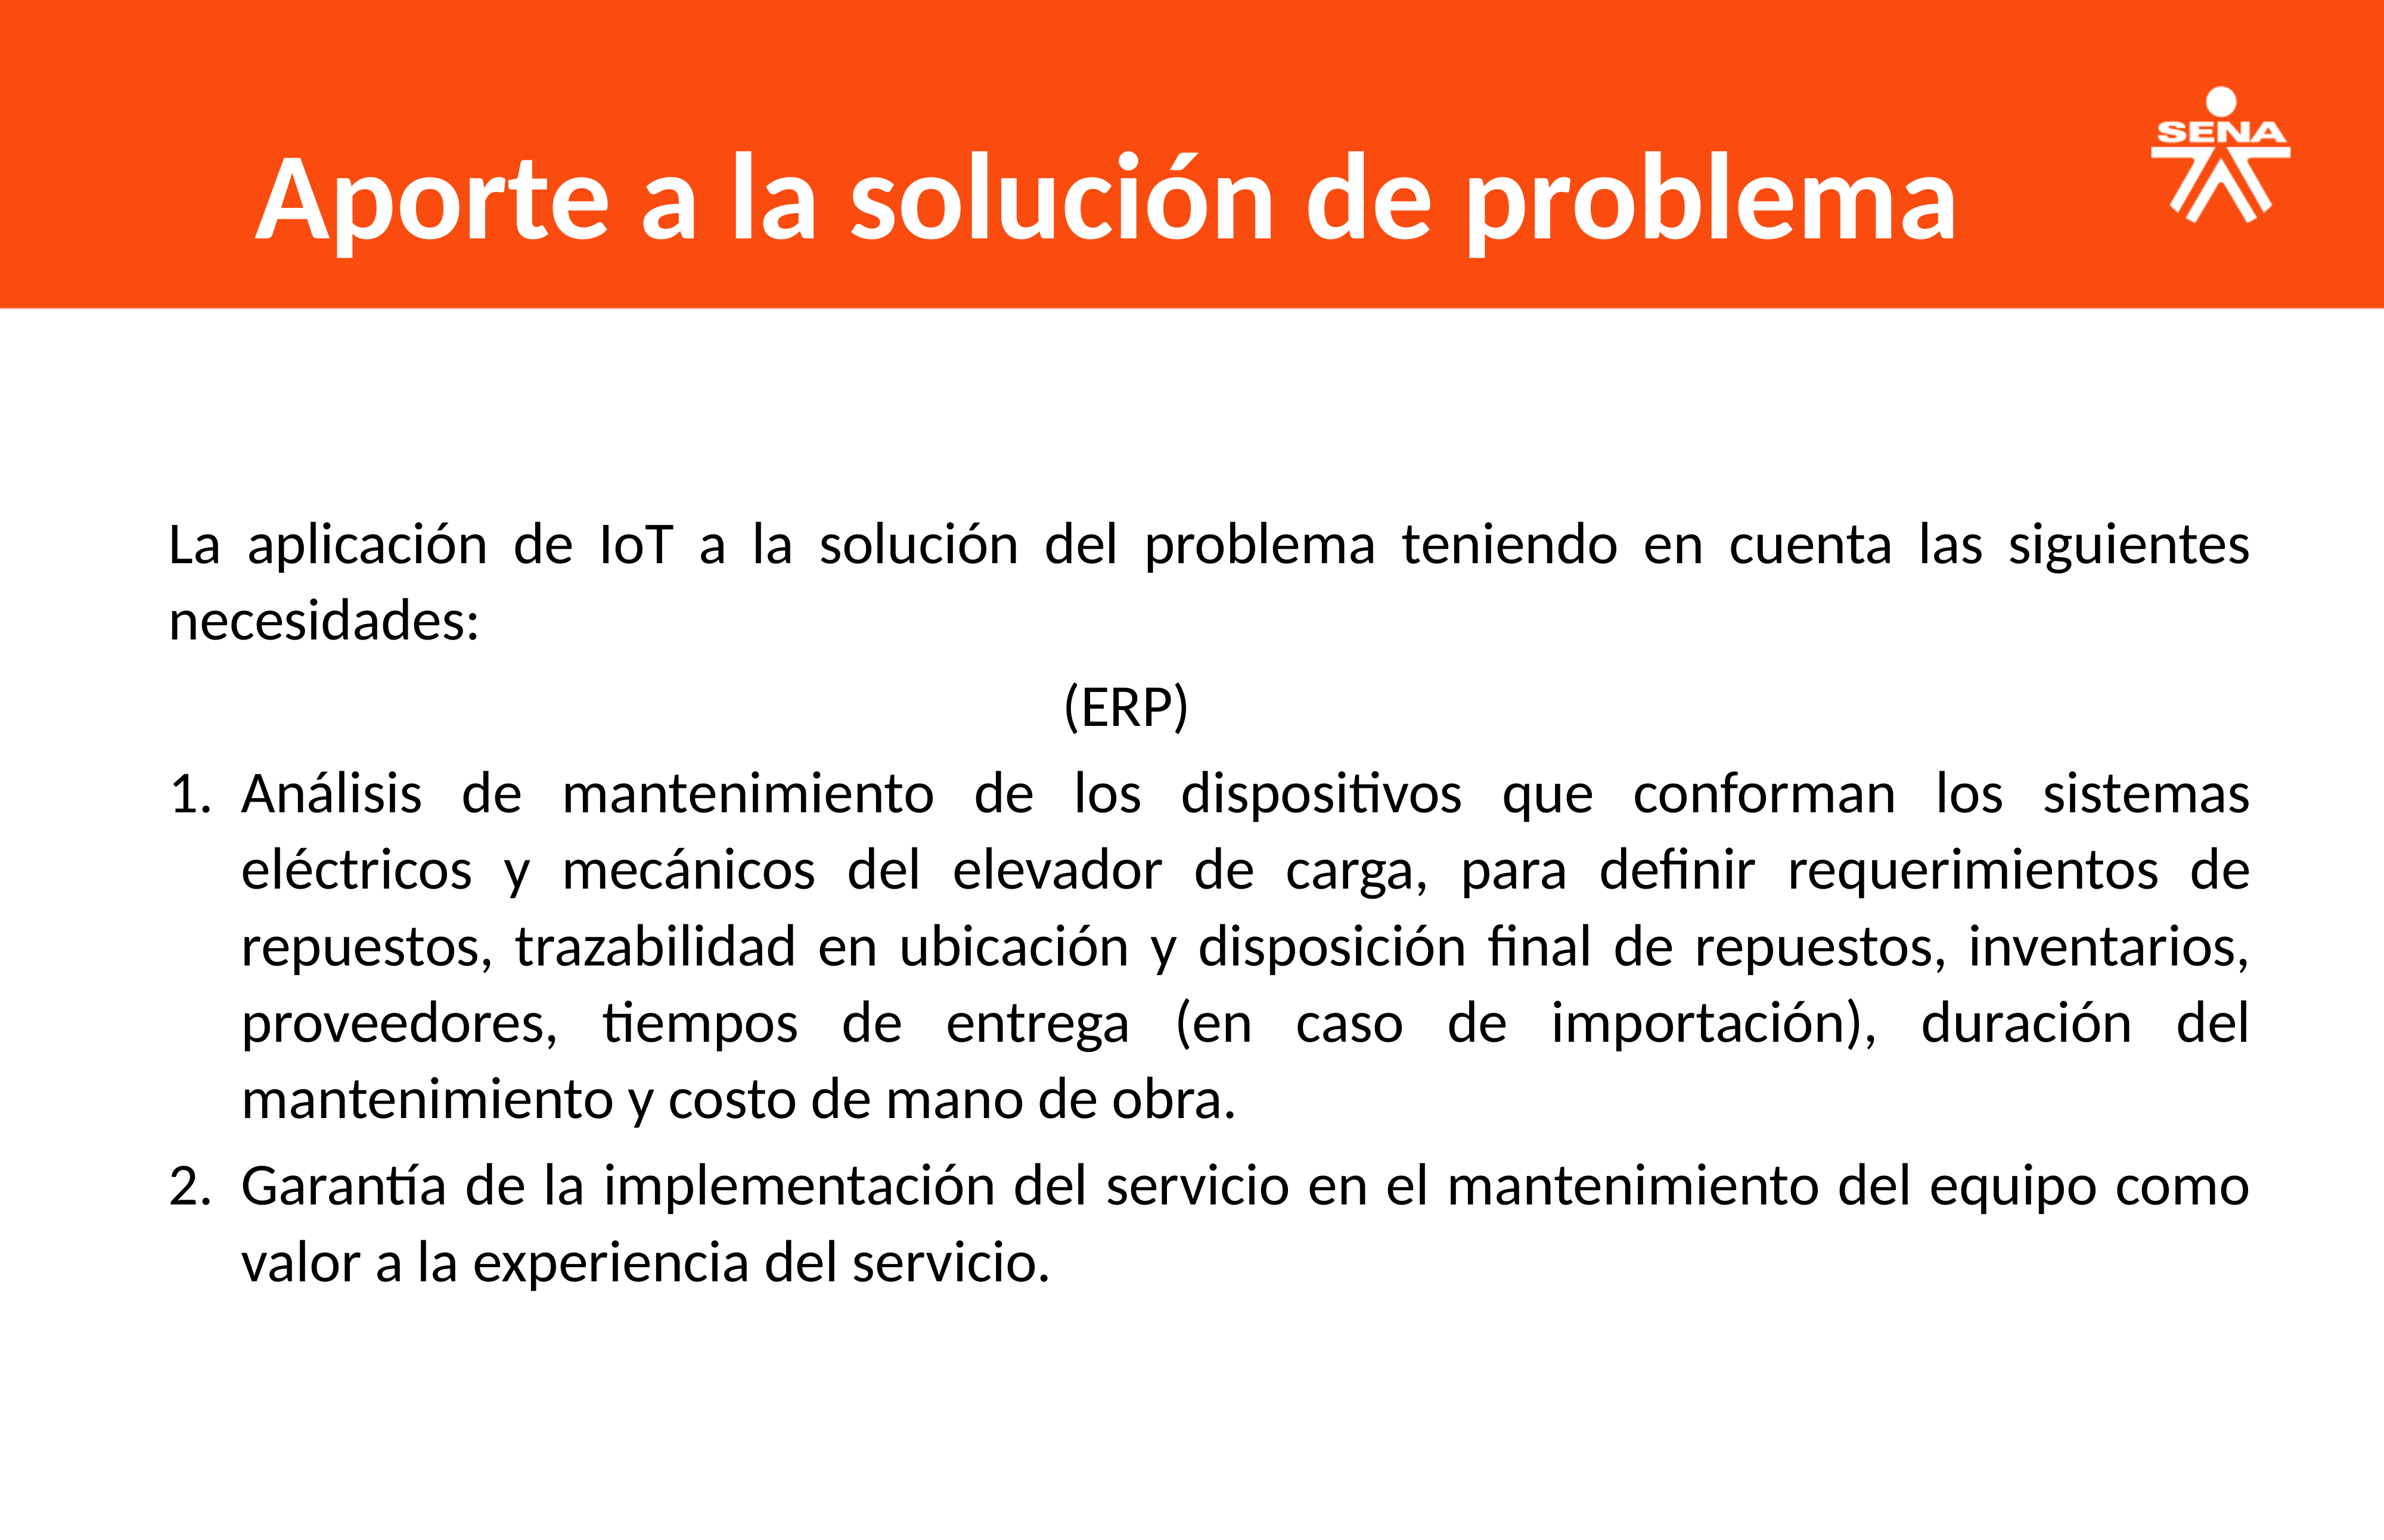

Aporte a la solución de problema
La aplicación de IoT a la solución del problema teniendo en cuenta las siguientes necesidades:
										(ERP)
Análisis de mantenimiento de los dispositivos que conforman los sistemas eléctricos y mecánicos del elevador de carga, para definir requerimientos de repuestos, trazabilidad en ubicación y disposición final de repuestos, inventarios, proveedores, tiempos de entrega (en caso de importación), duración del mantenimiento y costo de mano de obra.
Garantía de la implementación del servicio en el mantenimiento del equipo como valor a la experiencia del servicio.